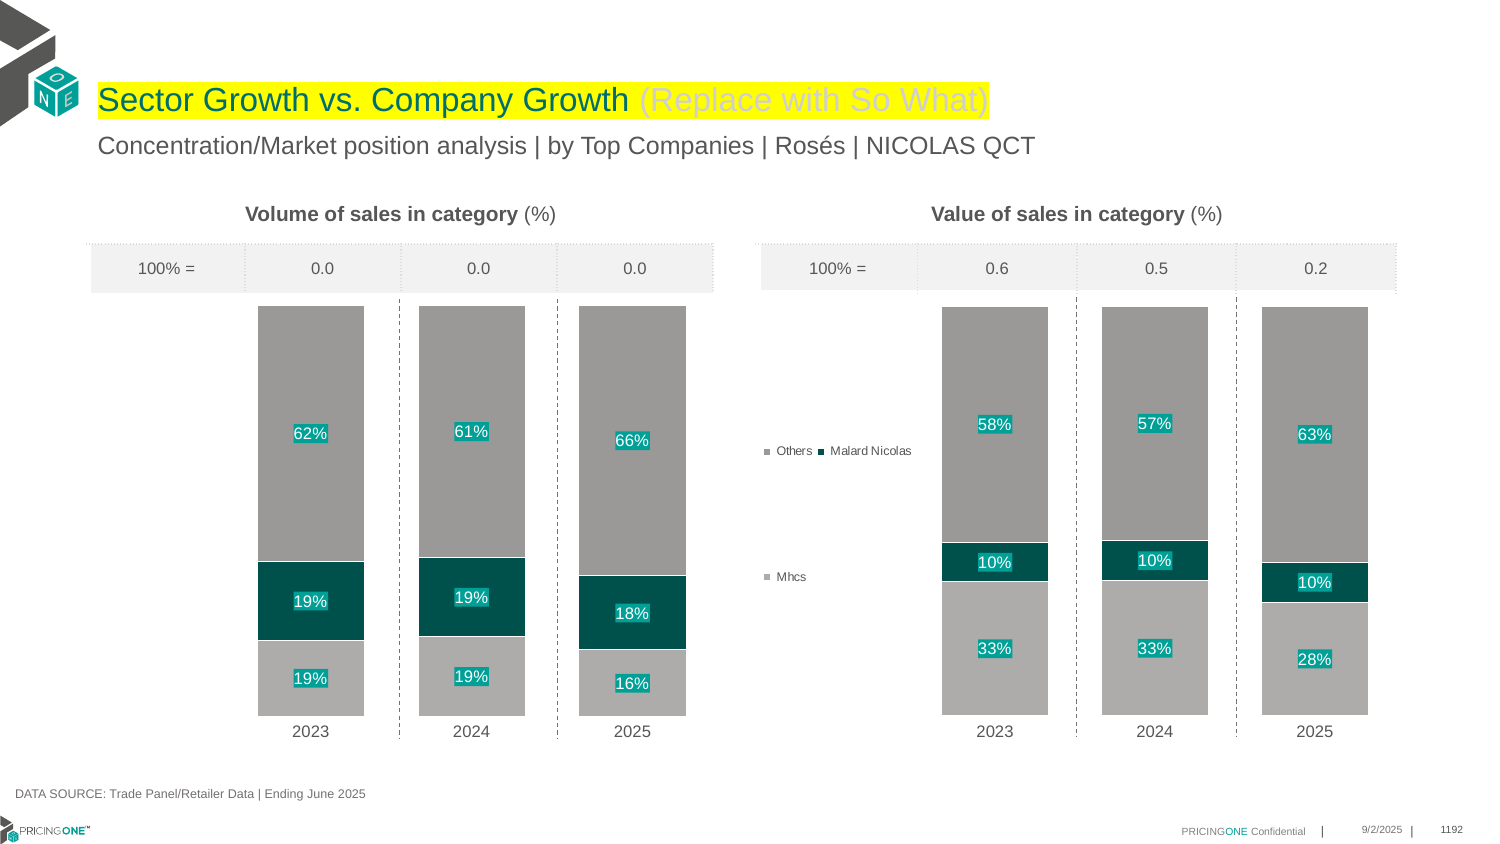

# Sector Growth vs. Company Growth (Replace with So What)
Concentration/Market position analysis | by Top Companies | Rosés | NICOLAS QCT
| Volume of sales in category (%) |  |  |  |
| --- | --- | --- | --- |
| 100% = | 0.0 | 0.0 | 0.0 |
| Value of sales in category (%) |  |  |  |
| --- | --- | --- | --- |
| 100% = | 0.6 | 0.5 | 0.2 |

### Chart

| Category | Mhcs | Malard Nicolas | Others |
|---|---|---|---|
| 2023 | 0.18549332083430983 | 0.19041481134286384 | 0.6240918678228264 |
| 2024 | 0.1933244720129966 | 0.19258602865160243 | 0.6140894993354009 |
| 2025 | 0.1613995485327314 | 0.18021068472535742 | 0.6583897667419112 |

### Chart

| Category | Mhcs | Malard Nicolas | Others |
|---|---|---|---|
| 2023 | 0.32644531096143997 | 0.09668596636338572 | 0.5768687226751743 |
| 2024 | 0.32960886442554094 | 0.09782938331134665 | 0.5725617522631123 |
| 2025 | 0.2775265484477415 | 0.0960977592602002 | 0.6263756922920584 |
DATA SOURCE: Trade Panel/Retailer Data | Ending June 2025

9/2/2025
1192